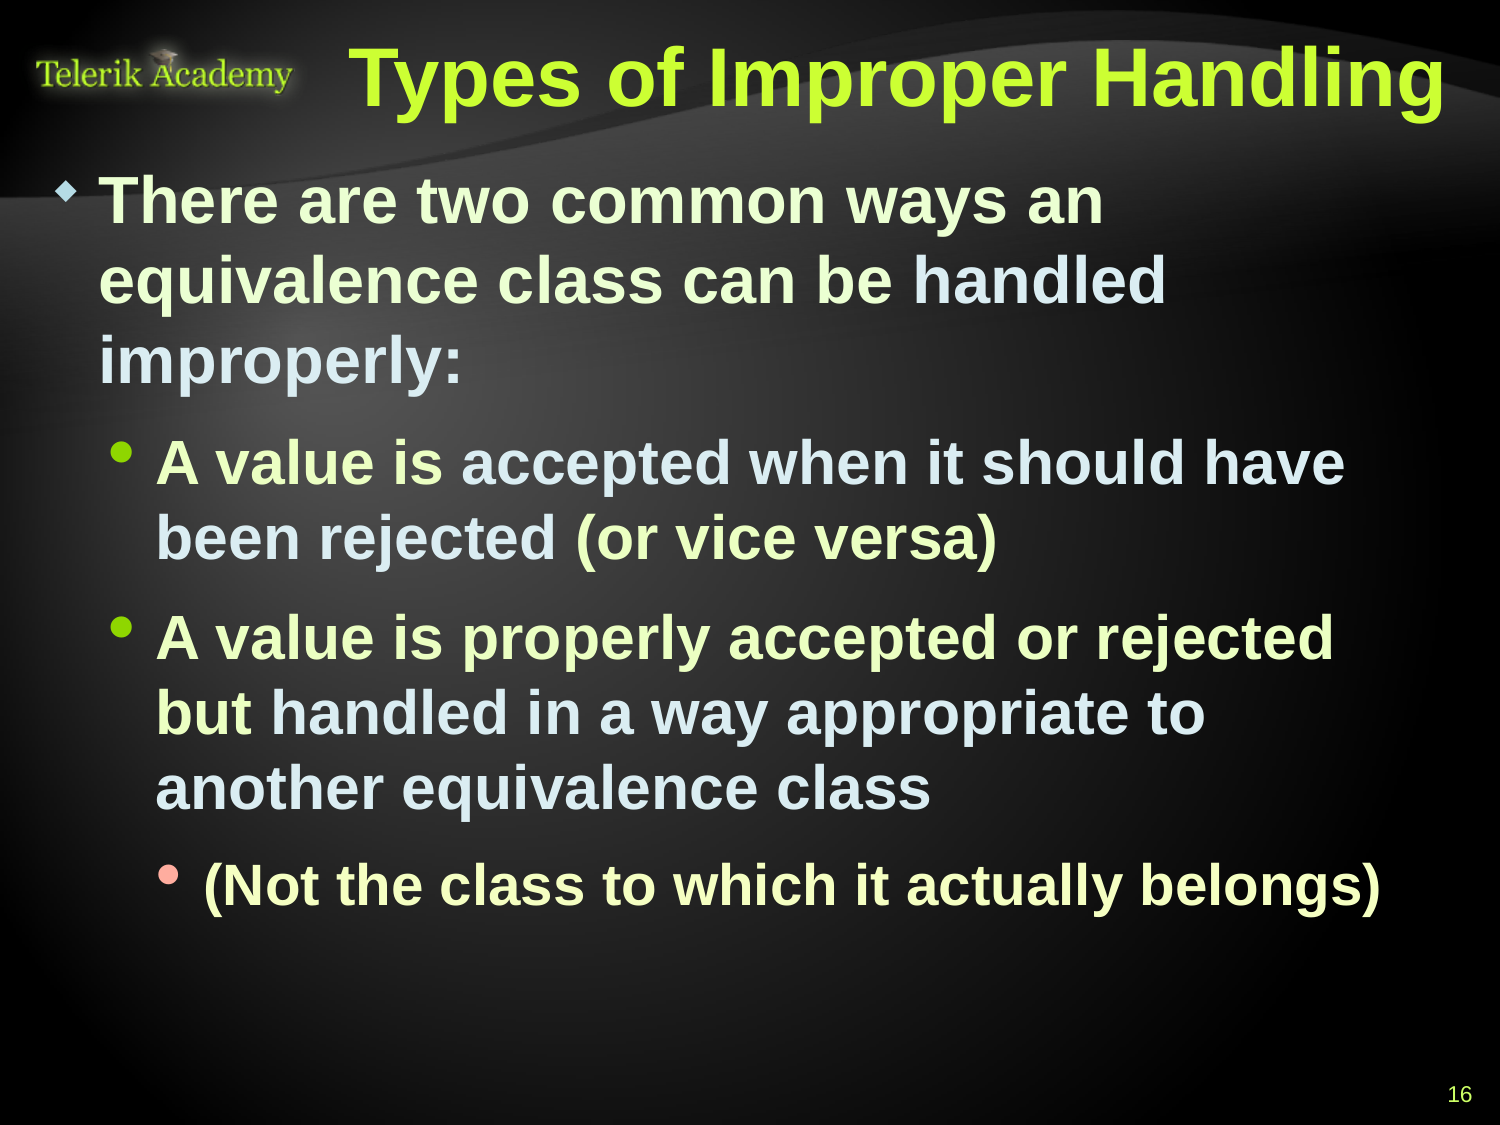

# Types of Improper Handling
There are two common ways an equivalence class can be handled improperly:
A value is accepted when it should have been rejected (or vice versa)
A value is properly accepted or rejected but handled in a way appropriate to another equivalence class
(Not the class to which it actually belongs)
16